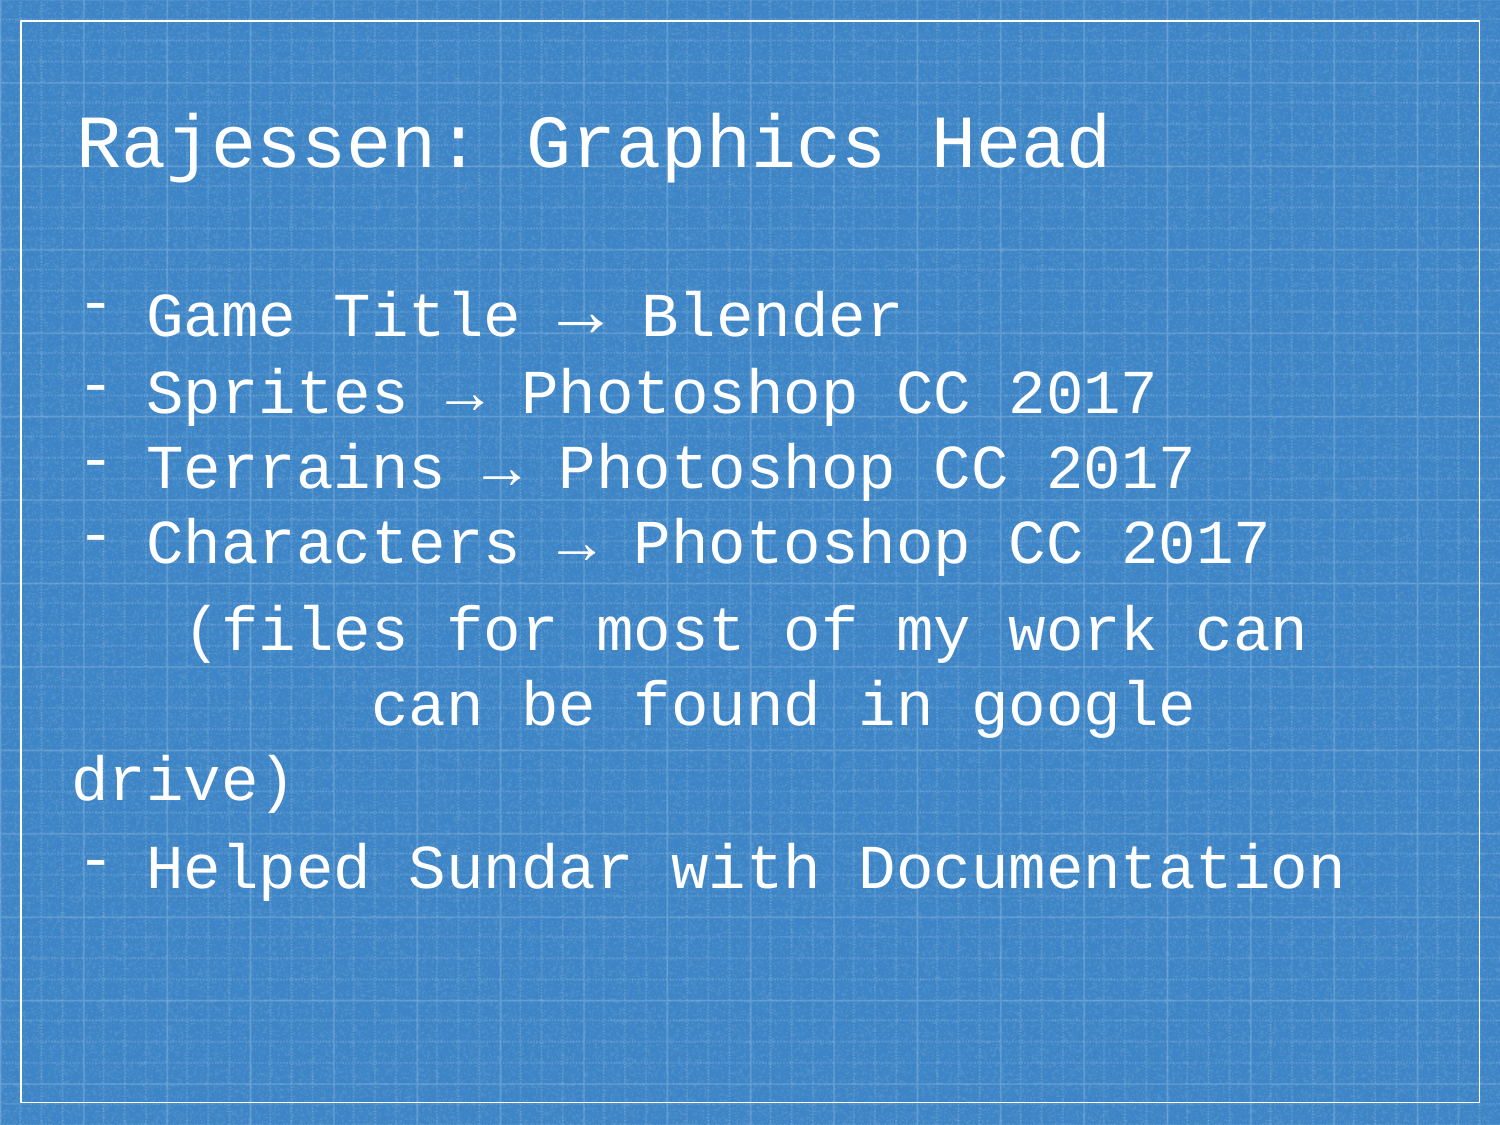

# Rajessen: Graphics Head

Game Title → Blender
Sprites → Photoshop CC 2017
Terrains → Photoshop CC 2017
Characters → Photoshop CC 2017
   (files for most of my work can 		can be found in google drive)
Helped Sundar with Documentation